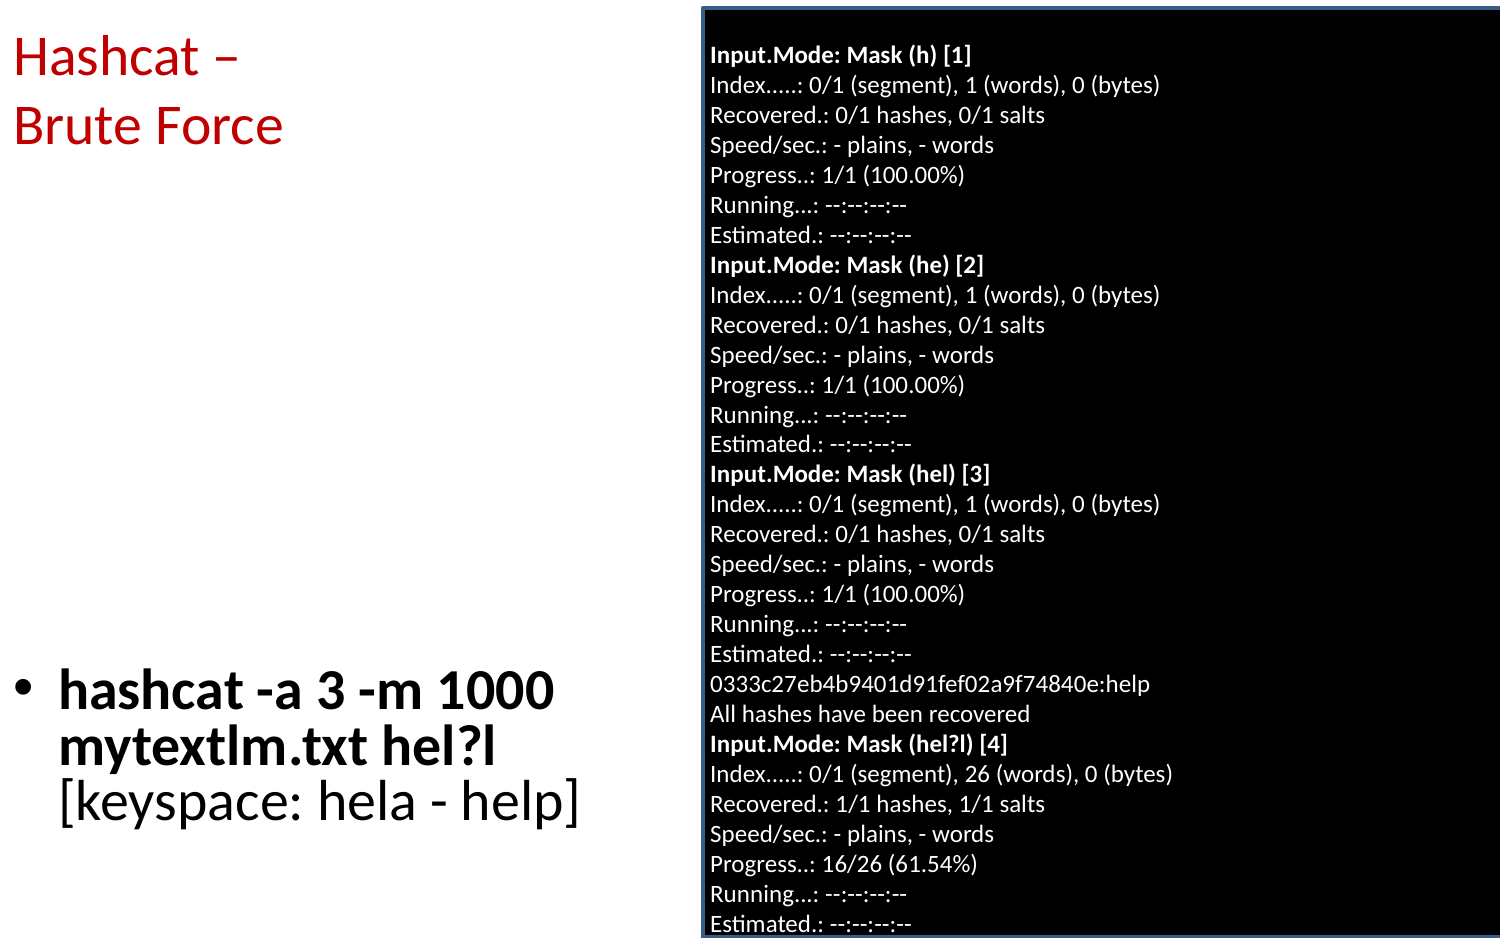

# Hashcat – Brute Force

Input.Mode: Mask (h) [1]
Index.....: 0/1 (segment), 1 (words), 0 (bytes)
Recovered.: 0/1 hashes, 0/1 salts
Speed/sec.: - plains, - words
Progress..: 1/1 (100.00%)
Running...: --:--:--:--
Estimated.: --:--:--:--
Input.Mode: Mask (he) [2]
Index.....: 0/1 (segment), 1 (words), 0 (bytes)
Recovered.: 0/1 hashes, 0/1 salts
Speed/sec.: - plains, - words
Progress..: 1/1 (100.00%)
Running...: --:--:--:--
Estimated.: --:--:--:--
Input.Mode: Mask (hel) [3]
Index.....: 0/1 (segment), 1 (words), 0 (bytes)
Recovered.: 0/1 hashes, 0/1 salts
Speed/sec.: - plains, - words
Progress..: 1/1 (100.00%)
Running...: --:--:--:--
Estimated.: --:--:--:--
0333c27eb4b9401d91fef02a9f74840e:help
All hashes have been recovered
Input.Mode: Mask (hel?l) [4]
Index.....: 0/1 (segment), 26 (words), 0 (bytes)
Recovered.: 1/1 hashes, 1/1 salts
Speed/sec.: - plains, - words
Progress..: 16/26 (61.54%)
Running...: --:--:--:--
Estimated.: --:--:--:--
hashcat -a 3 -m 1000  mytextlm.txt hel?l
[keyspace: hela - help]